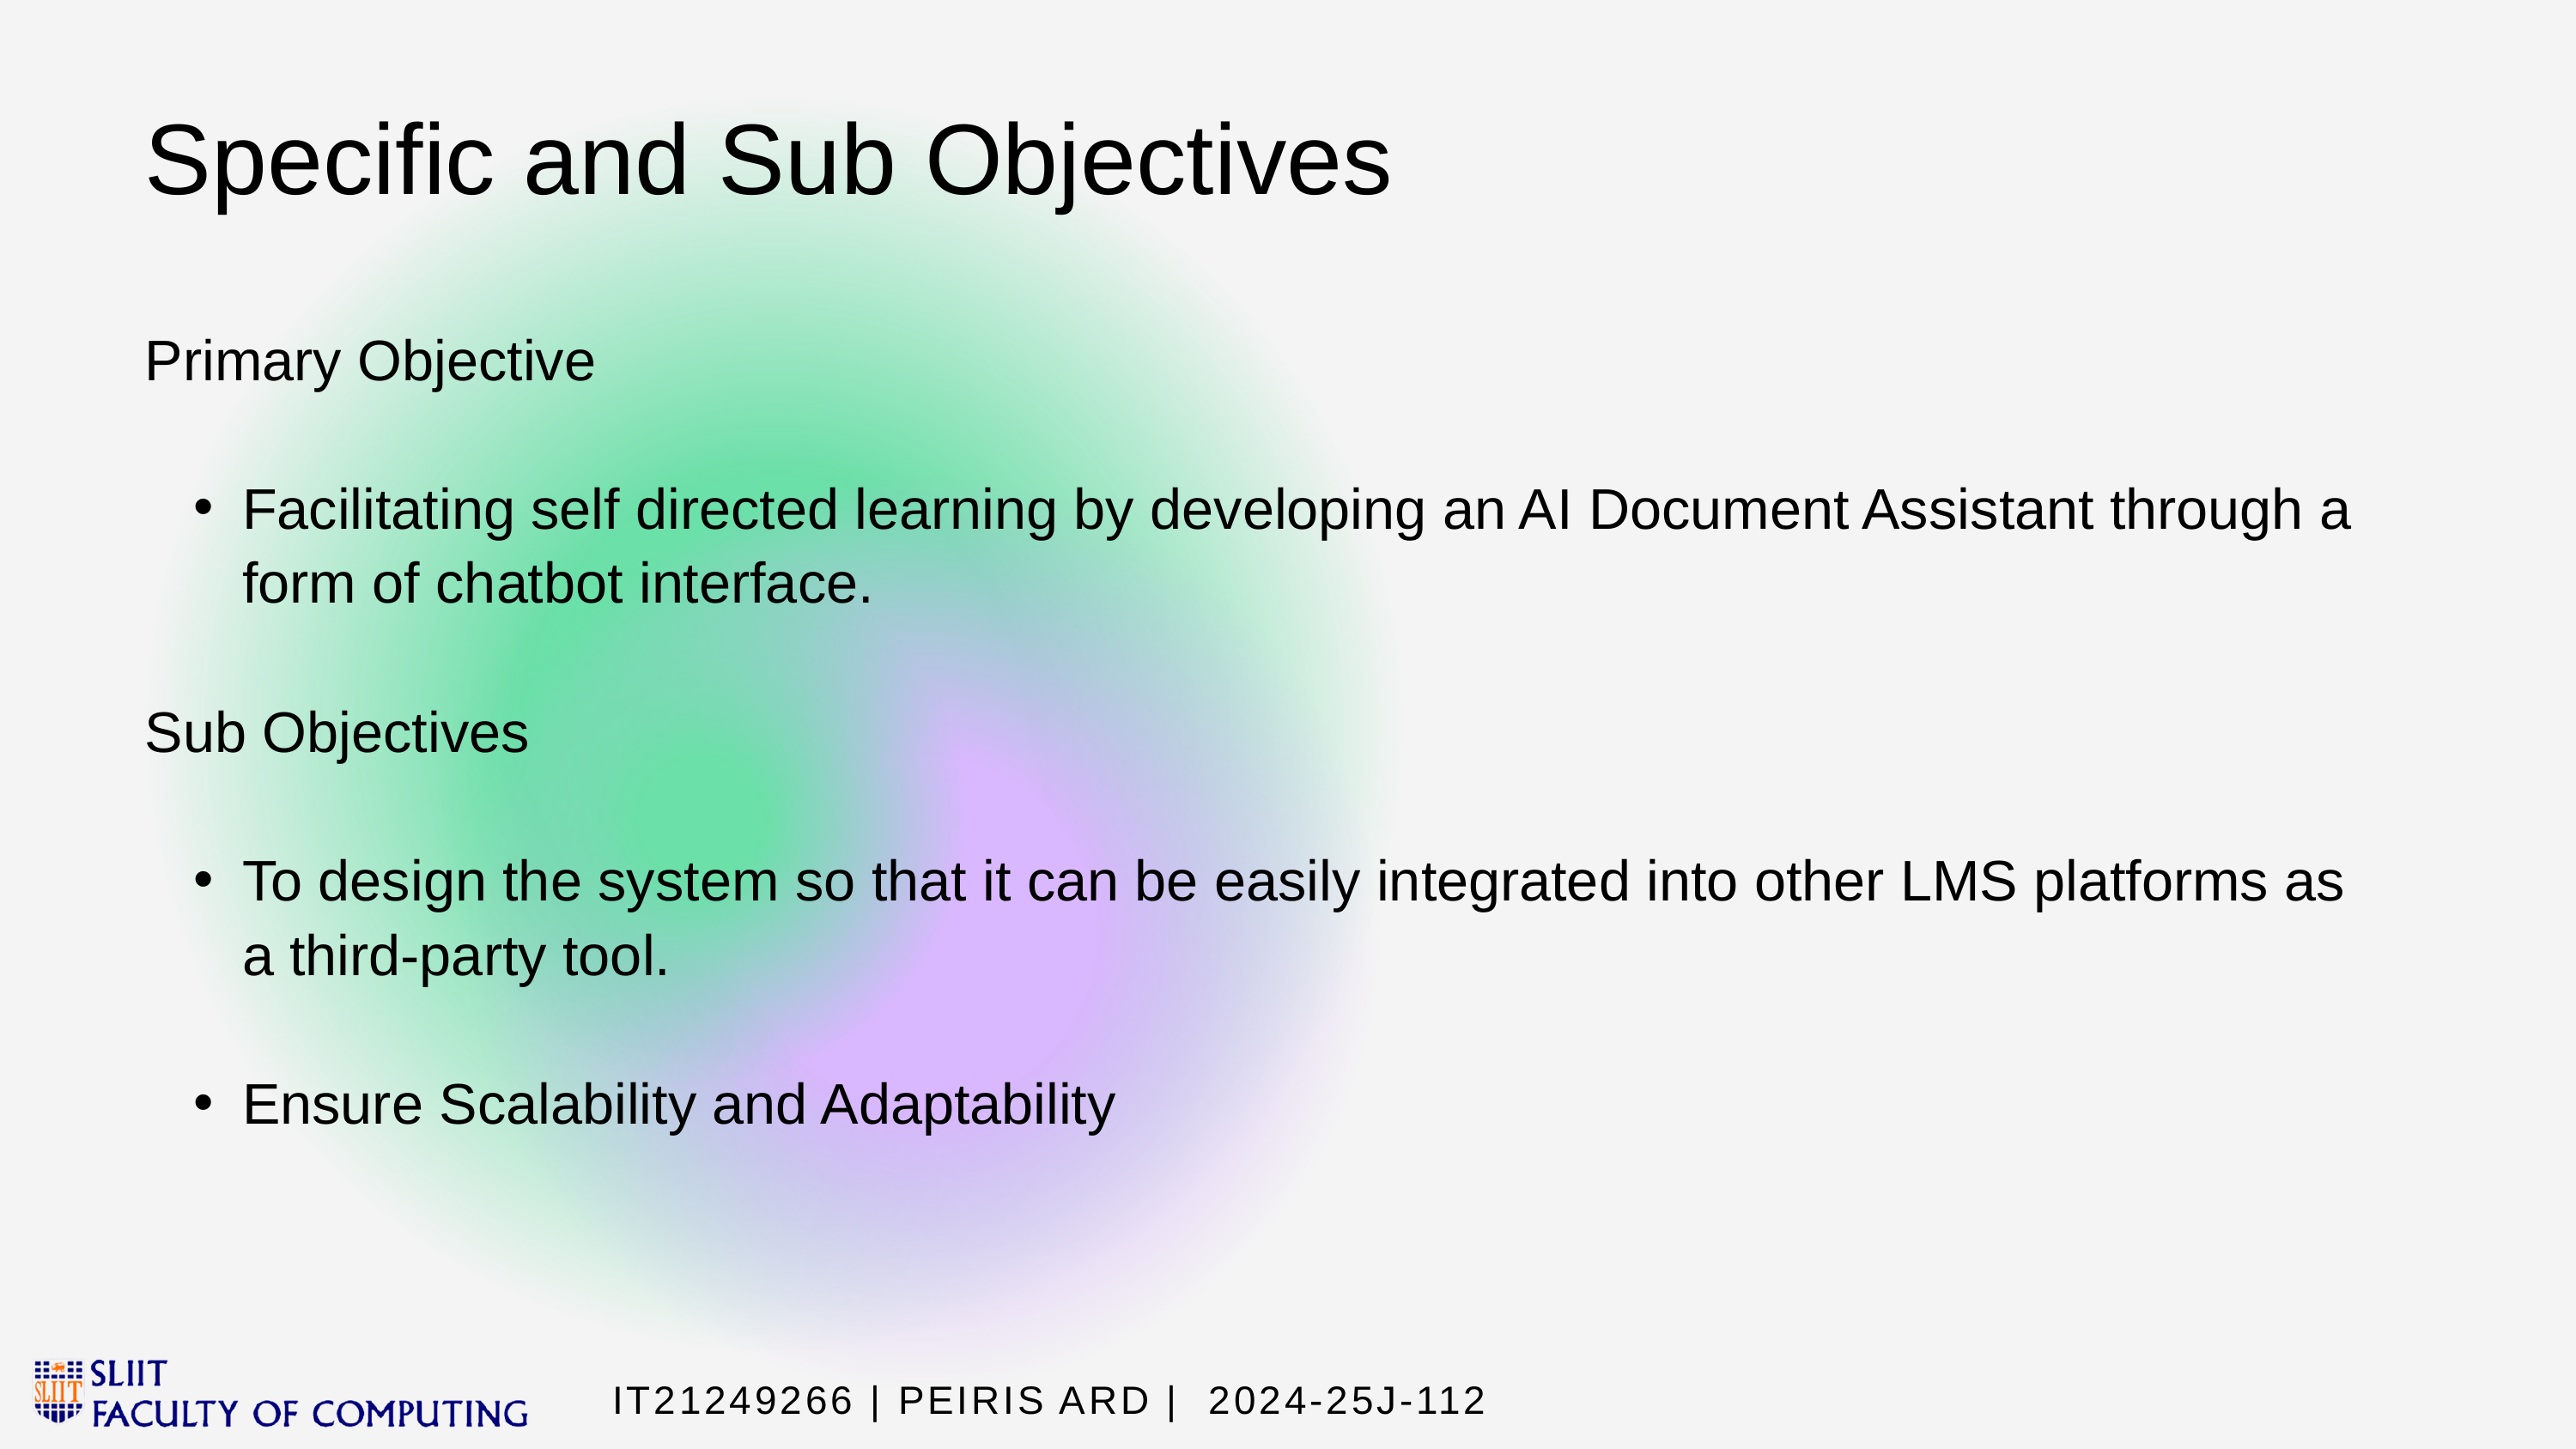

Specific and Sub Objectives
Primary Objective

Facilitating self directed learning by developing an AI Document Assistant through a form of chatbot interface.

Sub Objectives

To design the system so that it can be easily integrated into other LMS platforms as a third-party tool.

Ensure Scalability and Adaptability

IT21249266 | PEIRIS ARD |  2024-25J-112